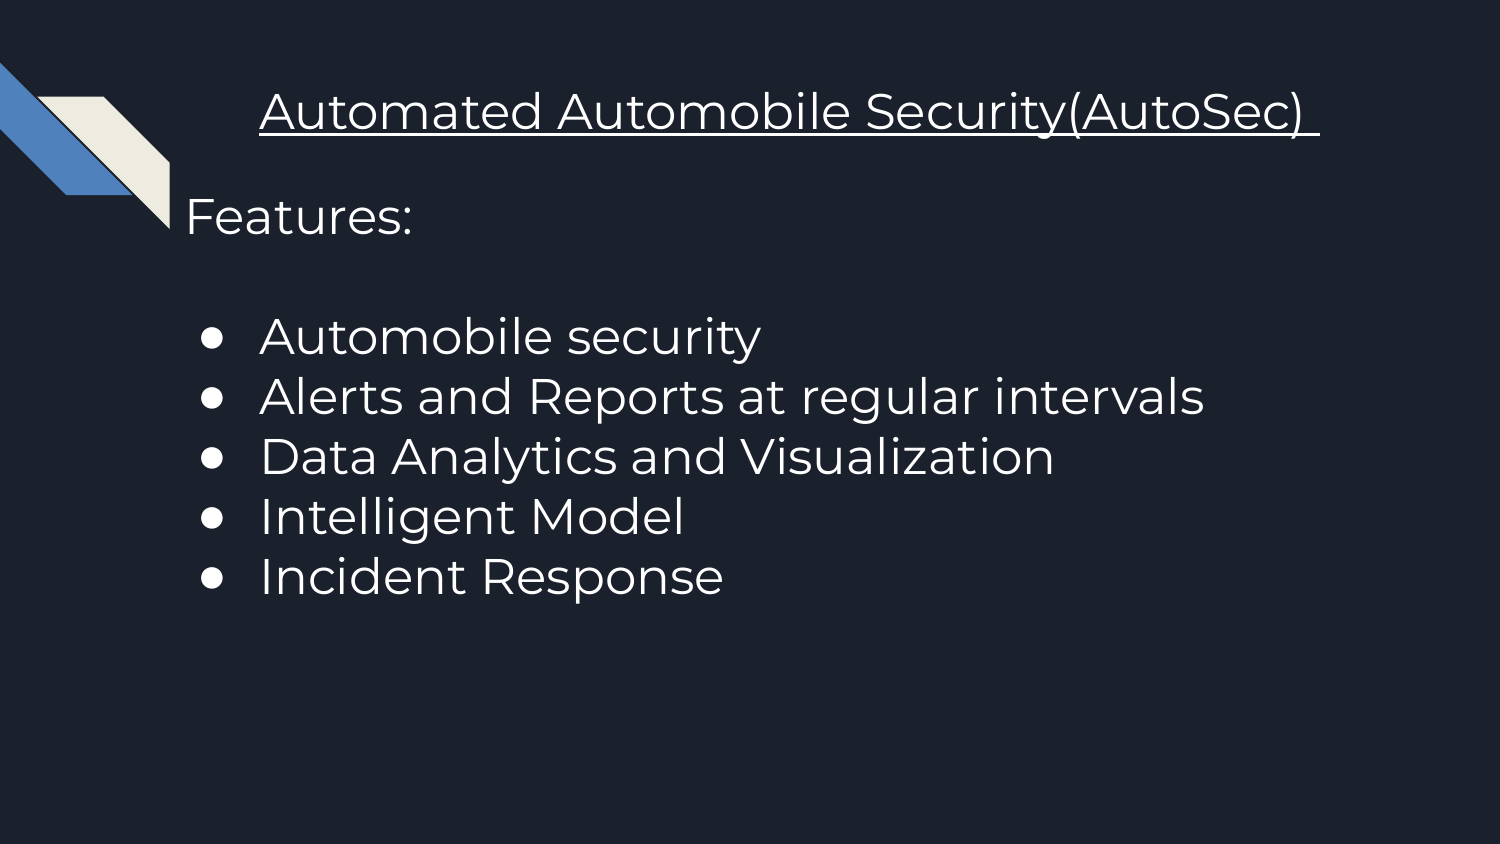

Automated Automobile Security(AutoSec)
Features:

Automobile security
Alerts and Reports at regular intervals
Data Analytics and Visualization
Intelligent Model
Incident Response
July 20XX
March 20XX